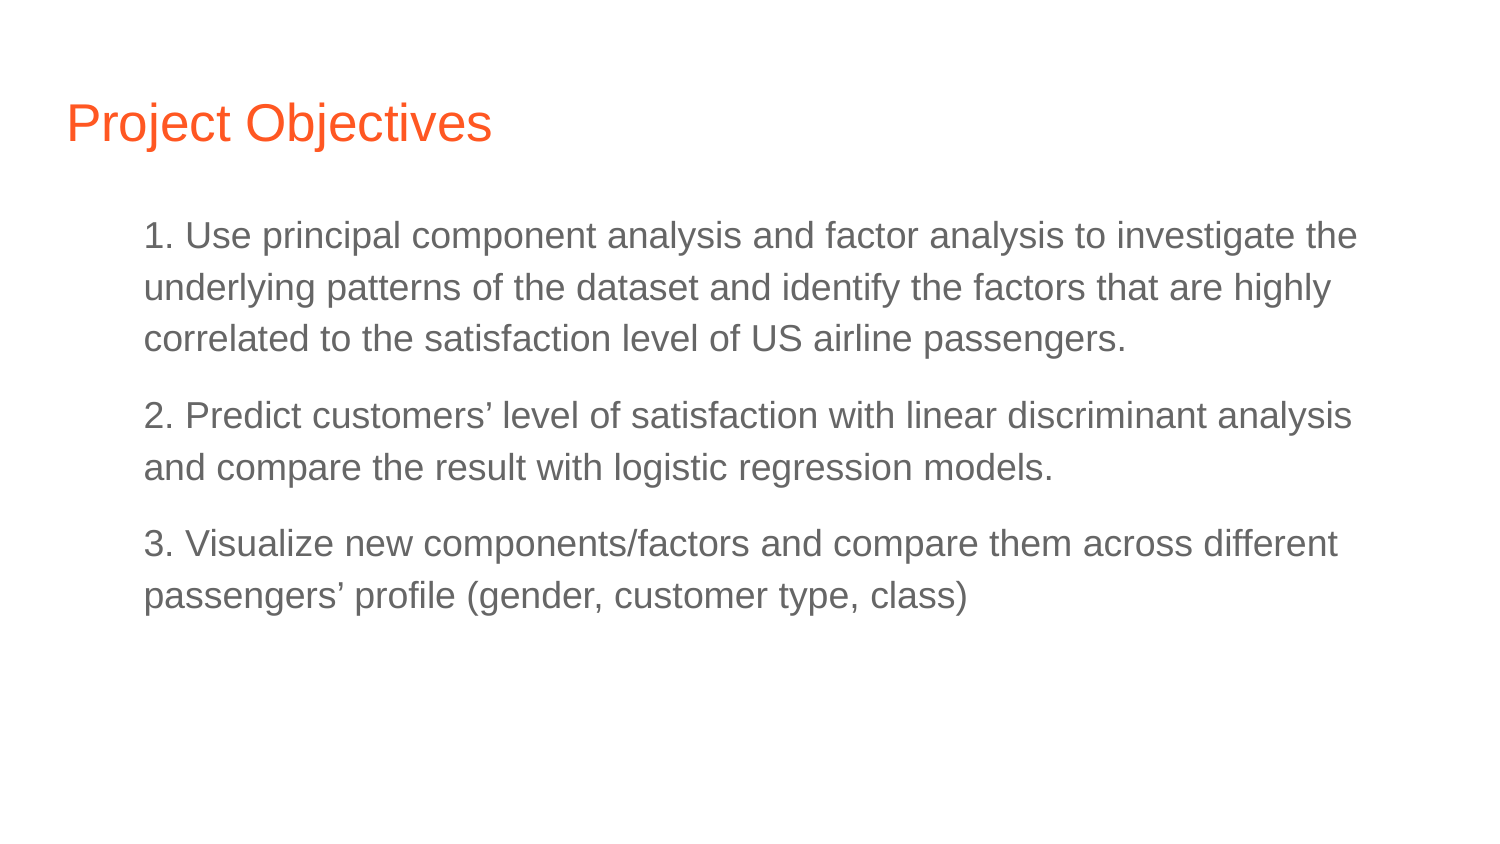

# Project Objectives
1. Use principal component analysis and factor analysis to investigate the underlying patterns of the dataset and identify the factors that are highly correlated to the satisfaction level of US airline passengers.
2. Predict customers’ level of satisfaction with linear discriminant analysis and compare the result with logistic regression models.
3. Visualize new components/factors and compare them across different passengers’ profile (gender, customer type, class)